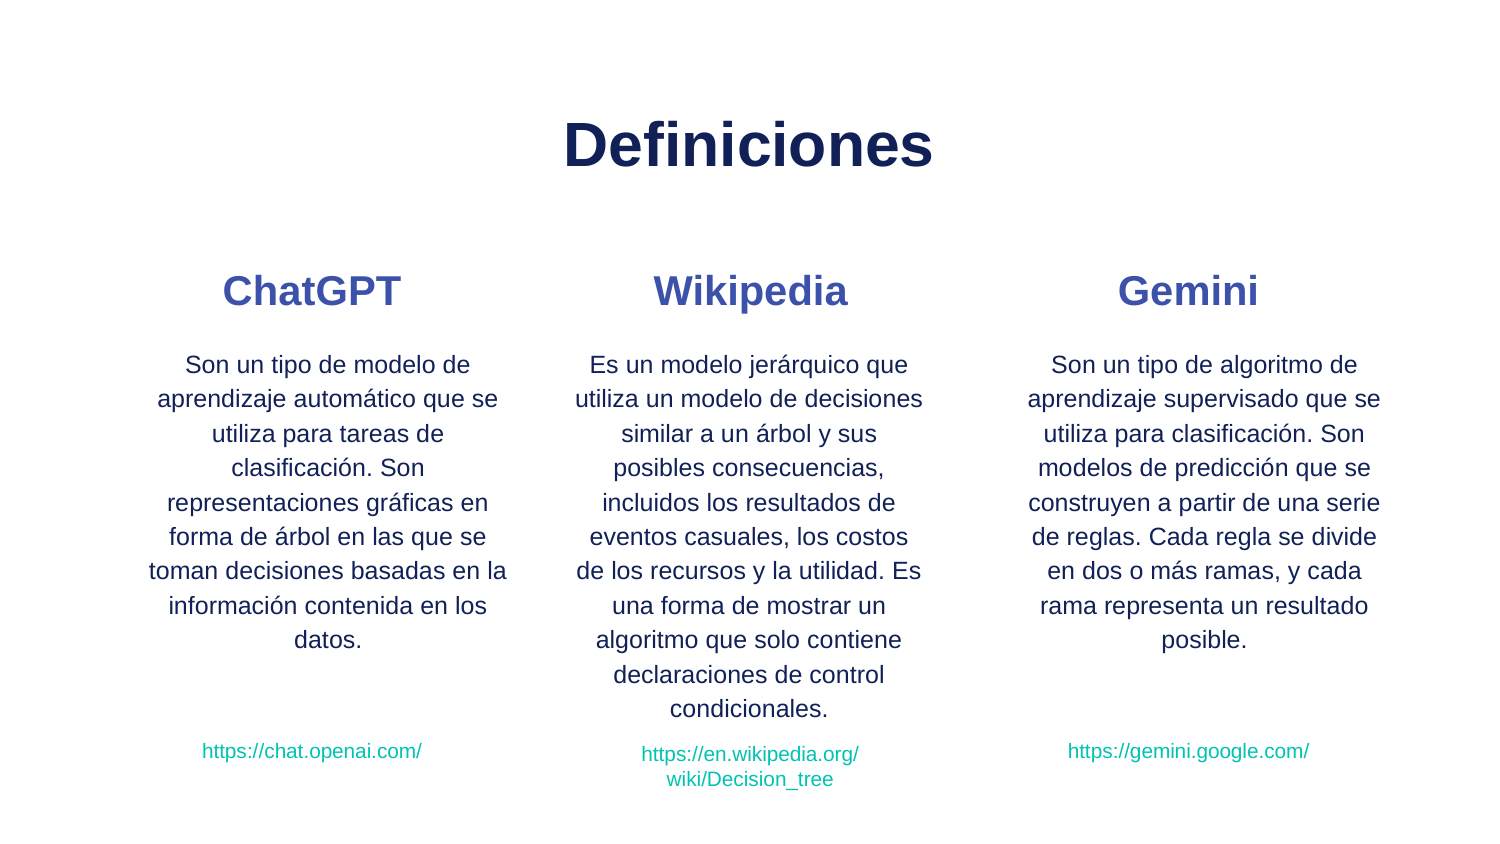

# Definiciones
ChatGPT
Wikipedia
Gemini
Es un modelo jerárquico que utiliza un modelo de decisiones similar a un árbol y sus posibles consecuencias, incluidos los resultados de eventos casuales, los costos de los recursos y la utilidad. Es una forma de mostrar un algoritmo que solo contiene declaraciones de control condicionales.
Son un tipo de modelo de aprendizaje automático que se utiliza para tareas de clasificación. Son representaciones gráficas en forma de árbol en las que se toman decisiones basadas en la información contenida en los datos.
Son un tipo de algoritmo de aprendizaje supervisado que se utiliza para clasificación. Son modelos de predicción que se construyen a partir de una serie de reglas. Cada regla se divide en dos o más ramas, y cada rama representa un resultado posible.
https://chat.openai.com/
https://en.wikipedia.org/wiki/Decision_tree
https://gemini.google.com/